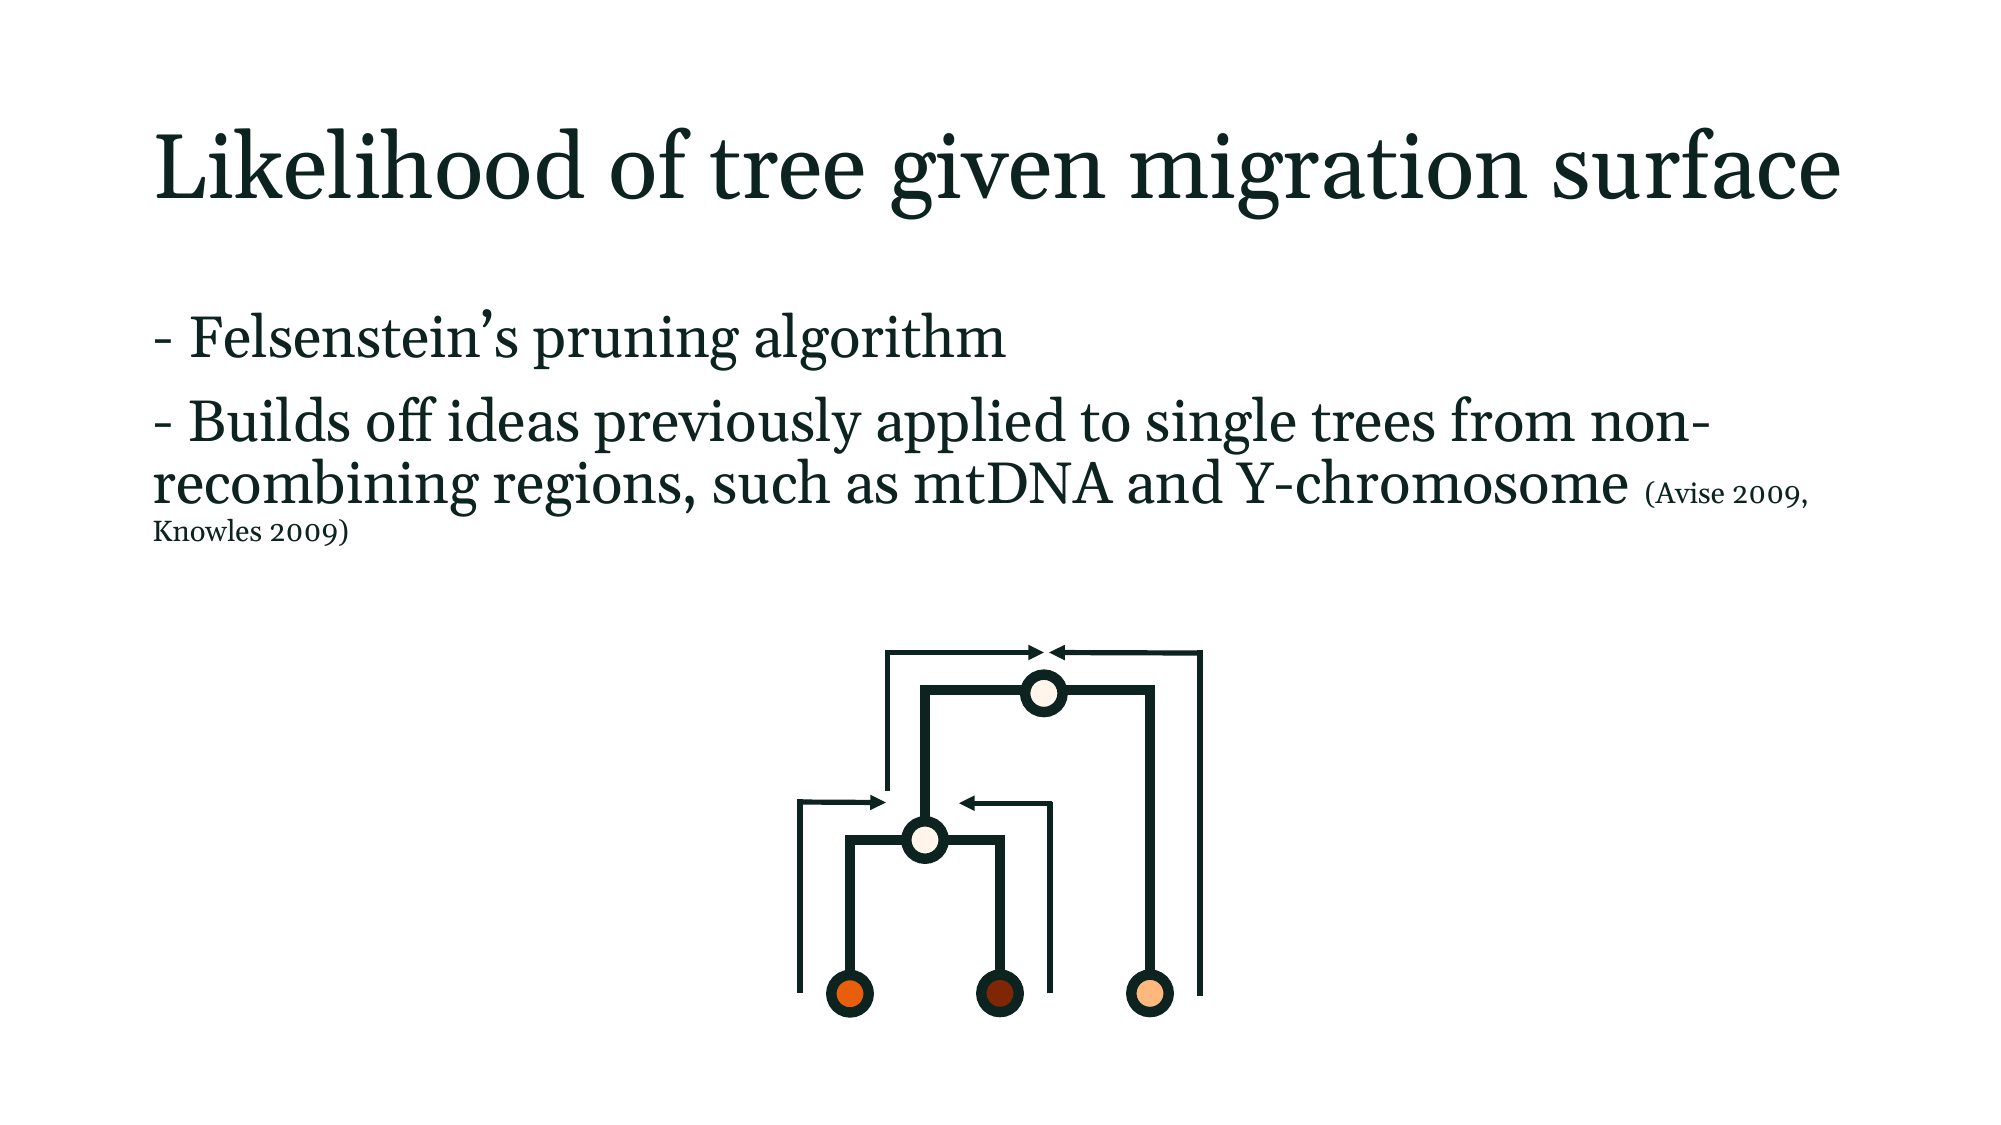

# Likelihood of tree given migration surface
- Felsenstein’s pruning algorithm
- Builds off ideas previously applied to single trees from non-recombining regions, such as mtDNA and Y-chromosome (Avise 2009, Knowles 2009)